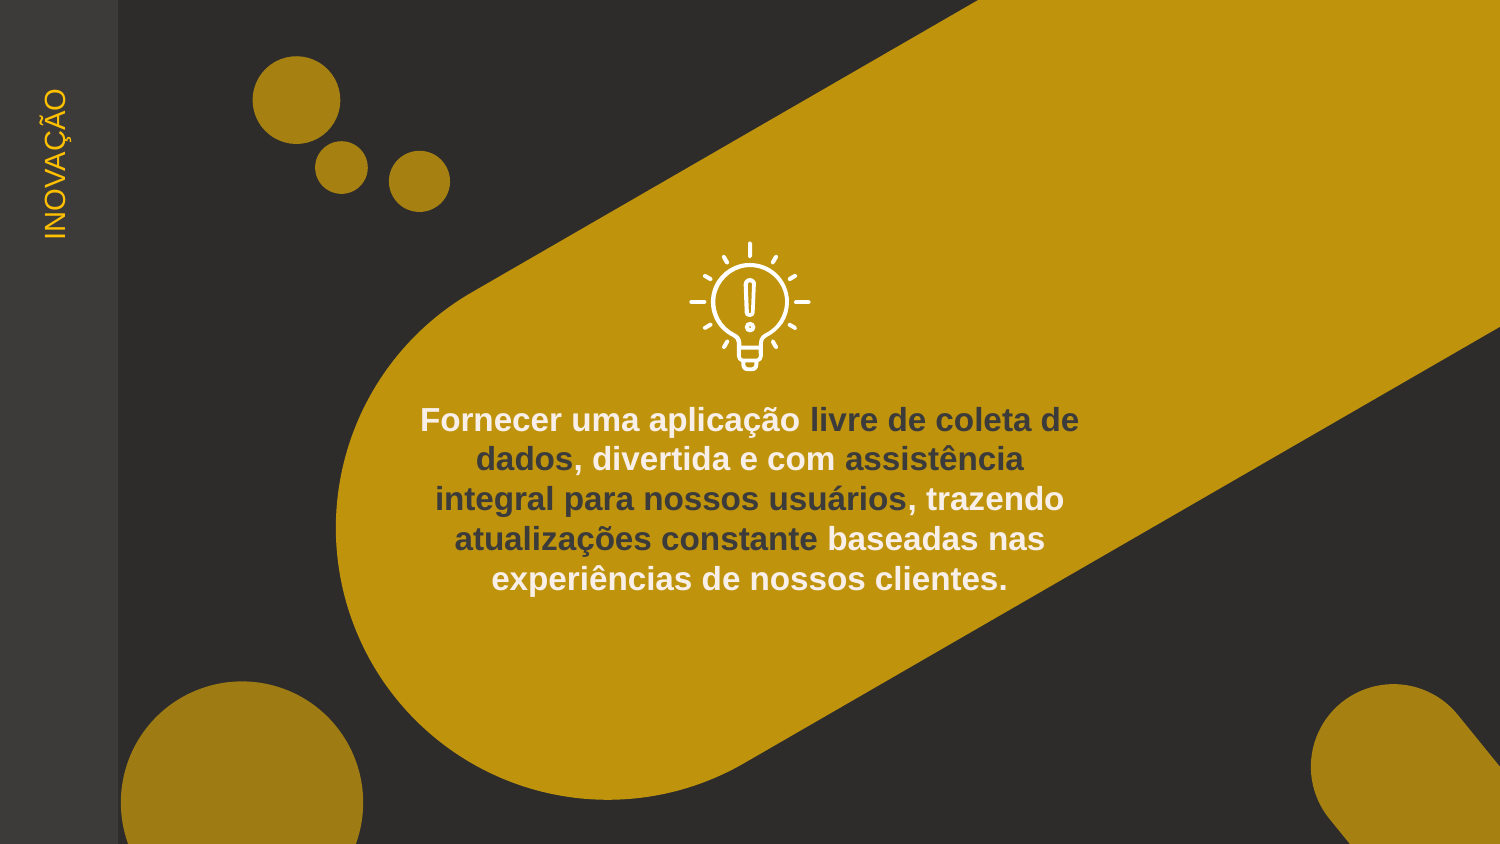

INOVAÇÃO
Fornecer uma aplicação livre de coleta de dados, divertida e com assistência integral para nossos usuários, trazendo atualizações constante baseadas nas experiências de nossos clientes.